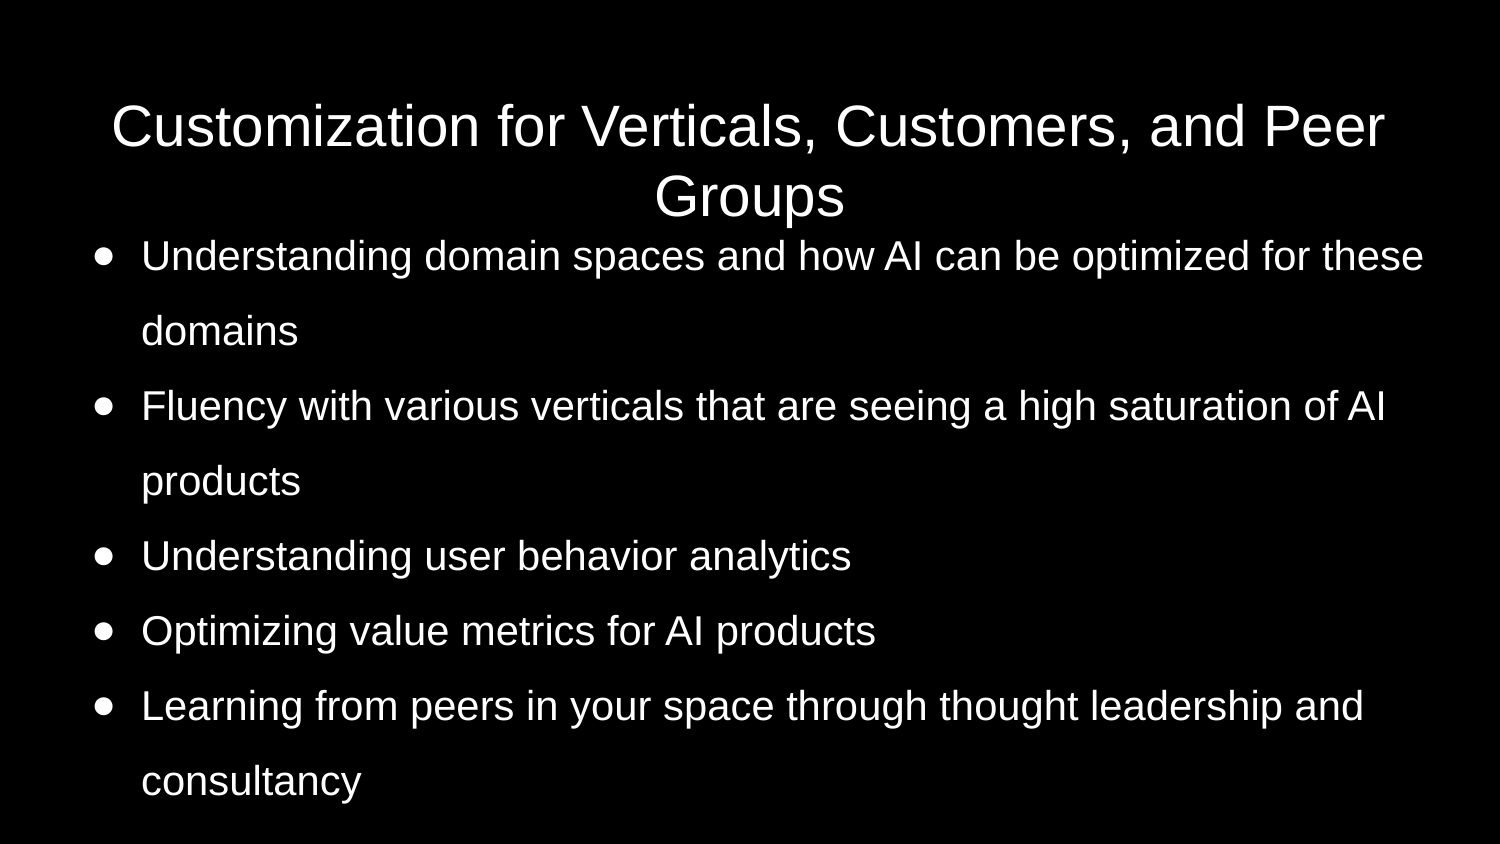

# Customization for Verticals, Customers, and Peer Groups
Understanding domain spaces and how AI can be optimized for these domains
Fluency with various verticals that are seeing a high saturation of AI products
Understanding user behavior analytics
Optimizing value metrics for AI products
Learning from peers in your space through thought leadership and consultancy